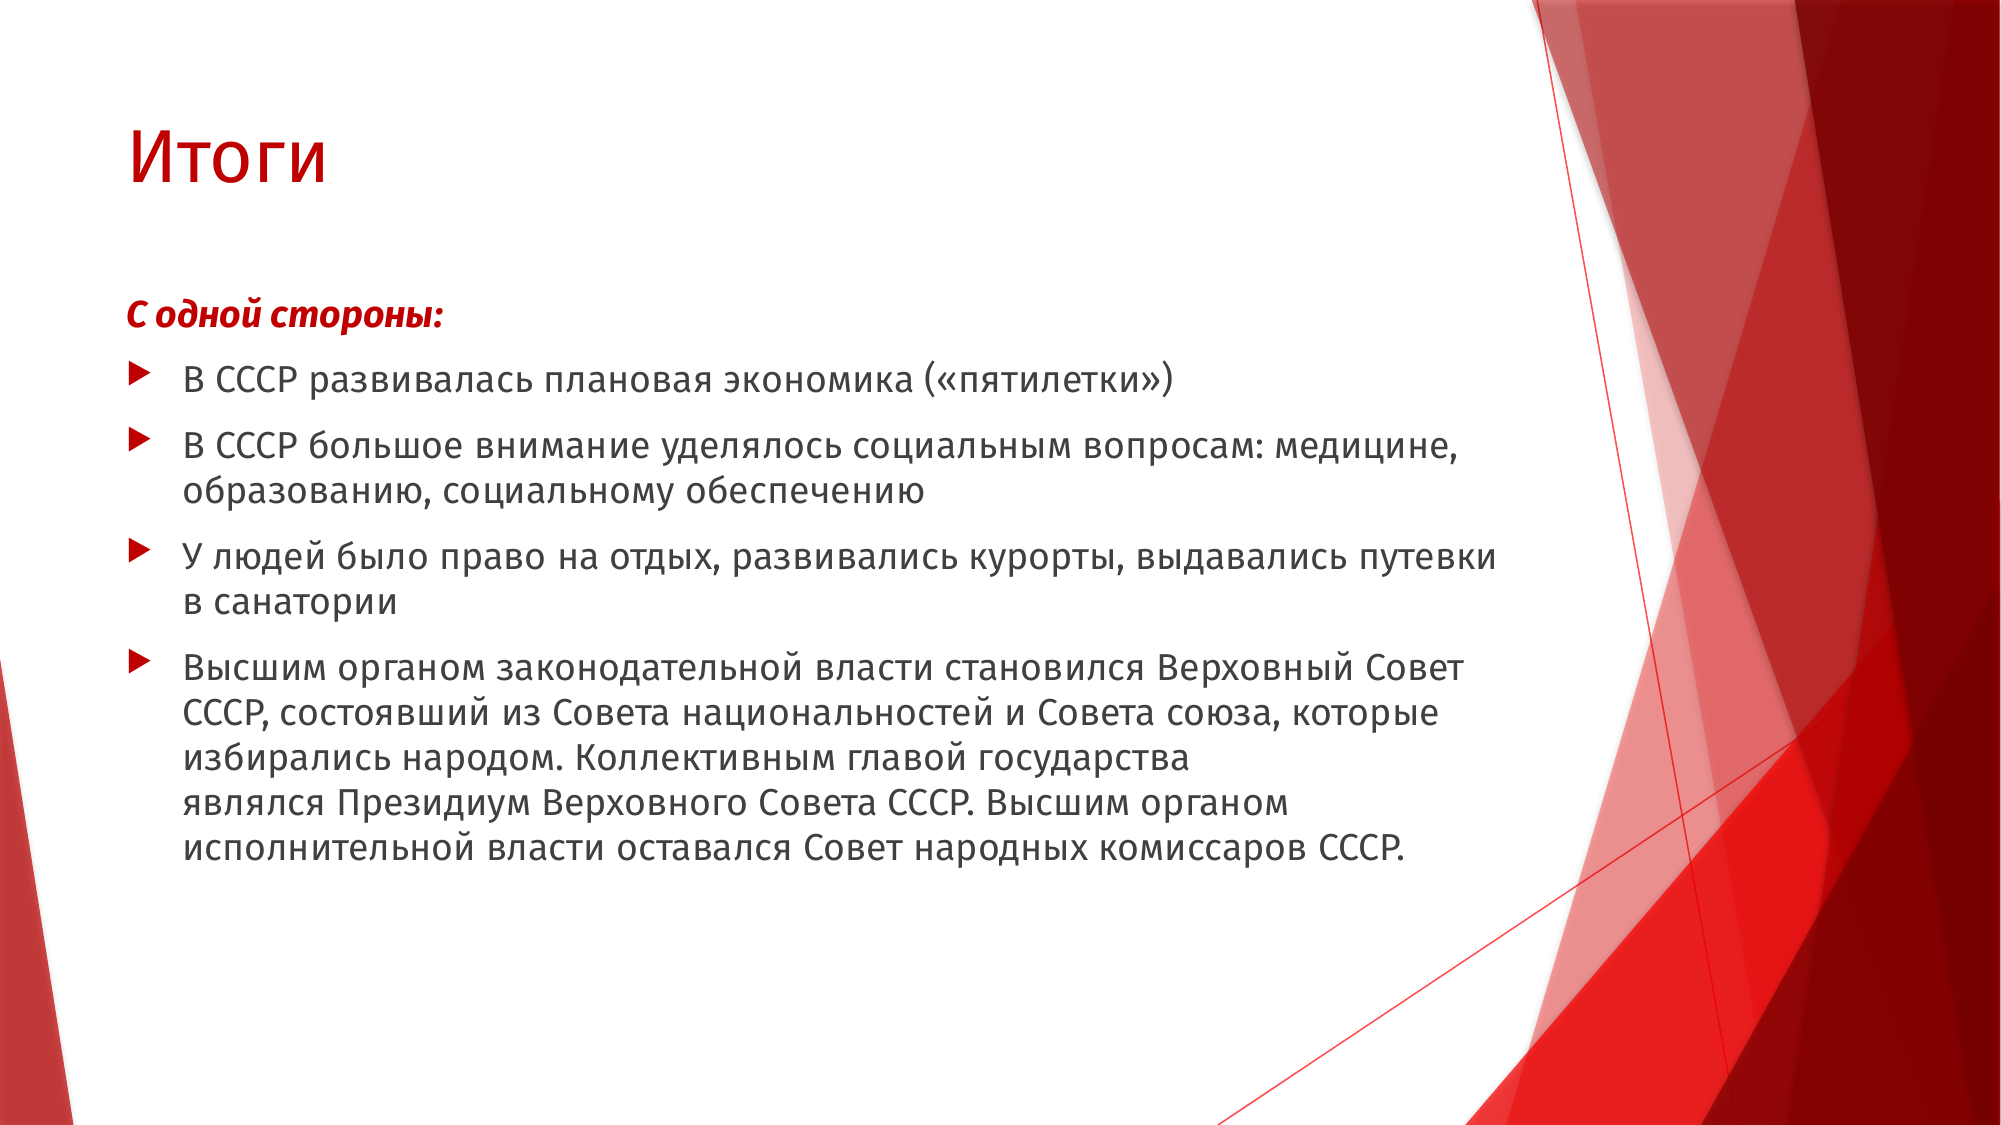

# Итоги
С одной стороны:
В СССР развивалась плановая экономика («пятилетки»)
В СССР большое внимание уделялось социальным вопросам: медицине, образованию, социальному обеспечению
У людей было право на отдых, развивались курорты, выдавались путевки в санатории
Высшим органом законодательной власти становился Верховный Совет СССР, состоявший из Совета национальностей и Совета союза, которые избирались народом. Коллективным главой государства являлся Президиум Верховного Совета СССР. Высшим органом исполнительной власти оставался Совет народных комиссаров СССР.